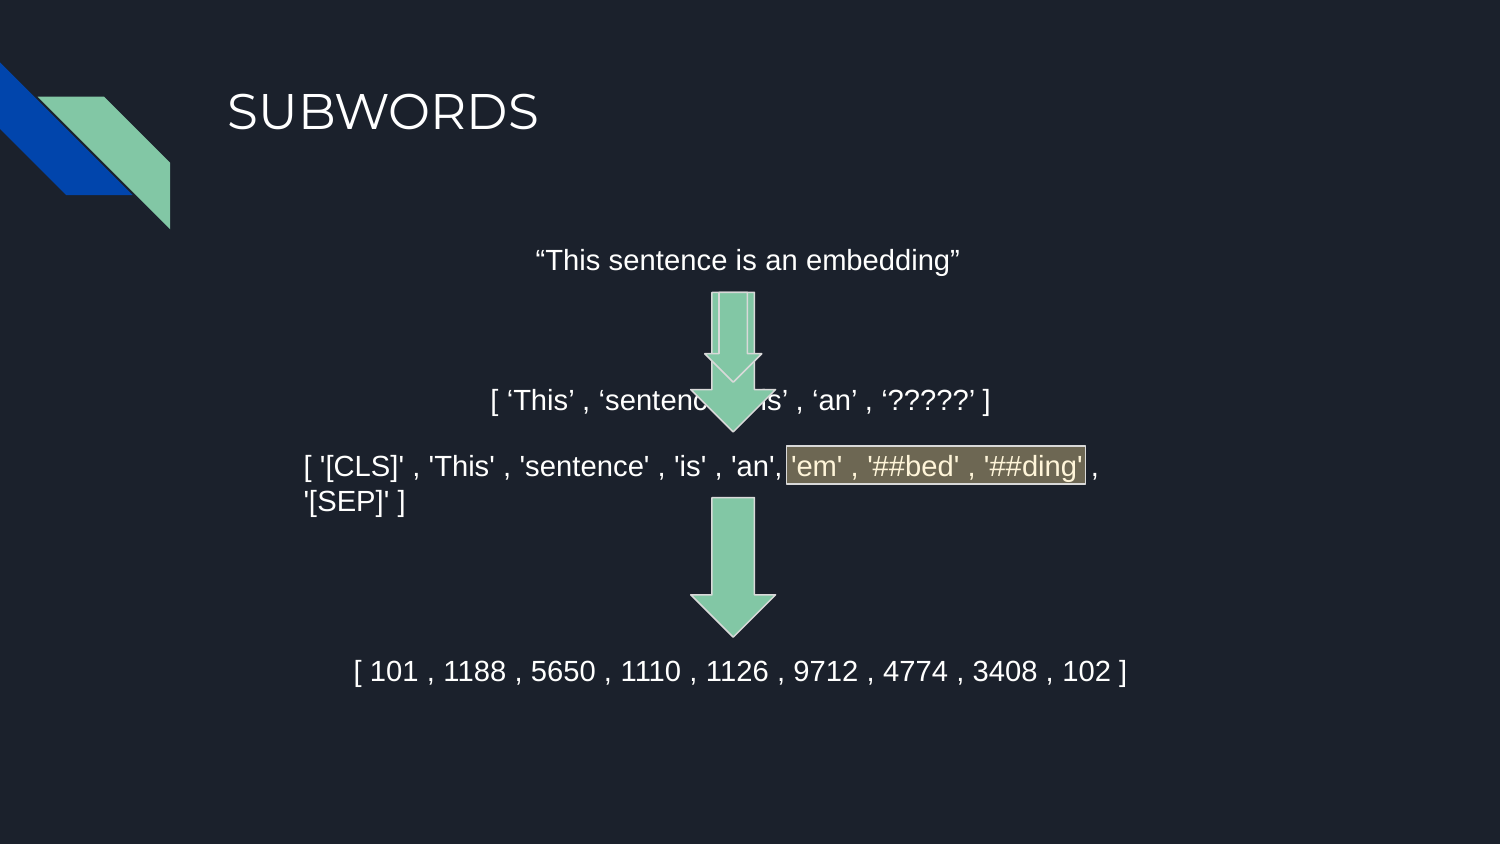

# SUBWORDS
“This sentence is an embedding”

[ ‘This’ , ‘sentence’ , ‘is’ , ‘an’ , ‘?????’ ]
[ '[CLS]' , 'This' , 'sentence' , 'is' , 'an', 'em' , '##bed' , '##ding' , '[SEP]' ]

[ 101 , 1188 , 5650 , 1110 , 1126 , 9712 , 4774 , 3408 , 102 ]